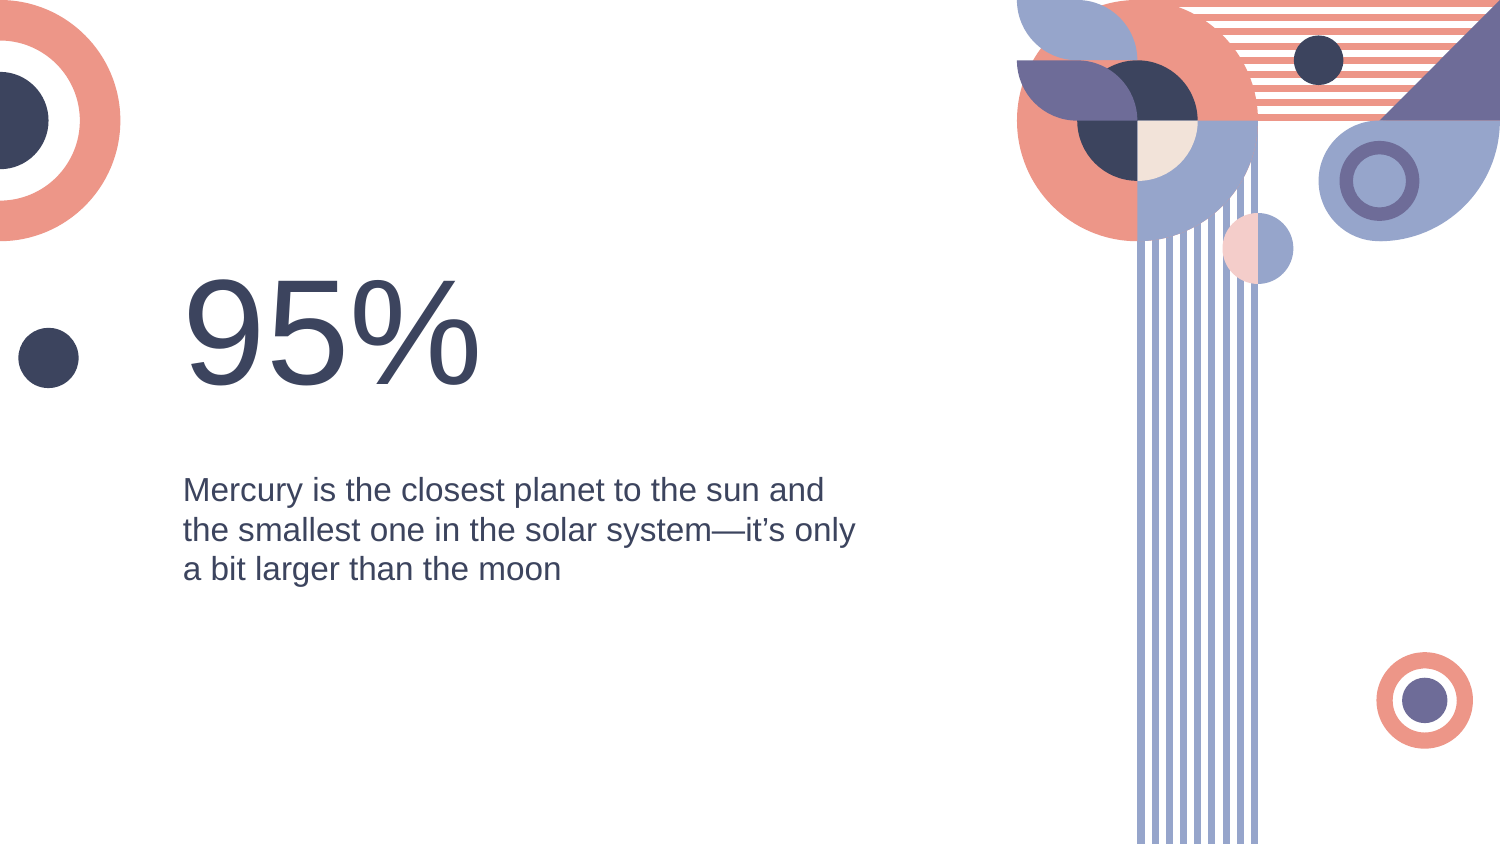

# 95%
Mercury is the closest planet to the sun and the smallest one in the solar system—it’s only a bit larger than the moon